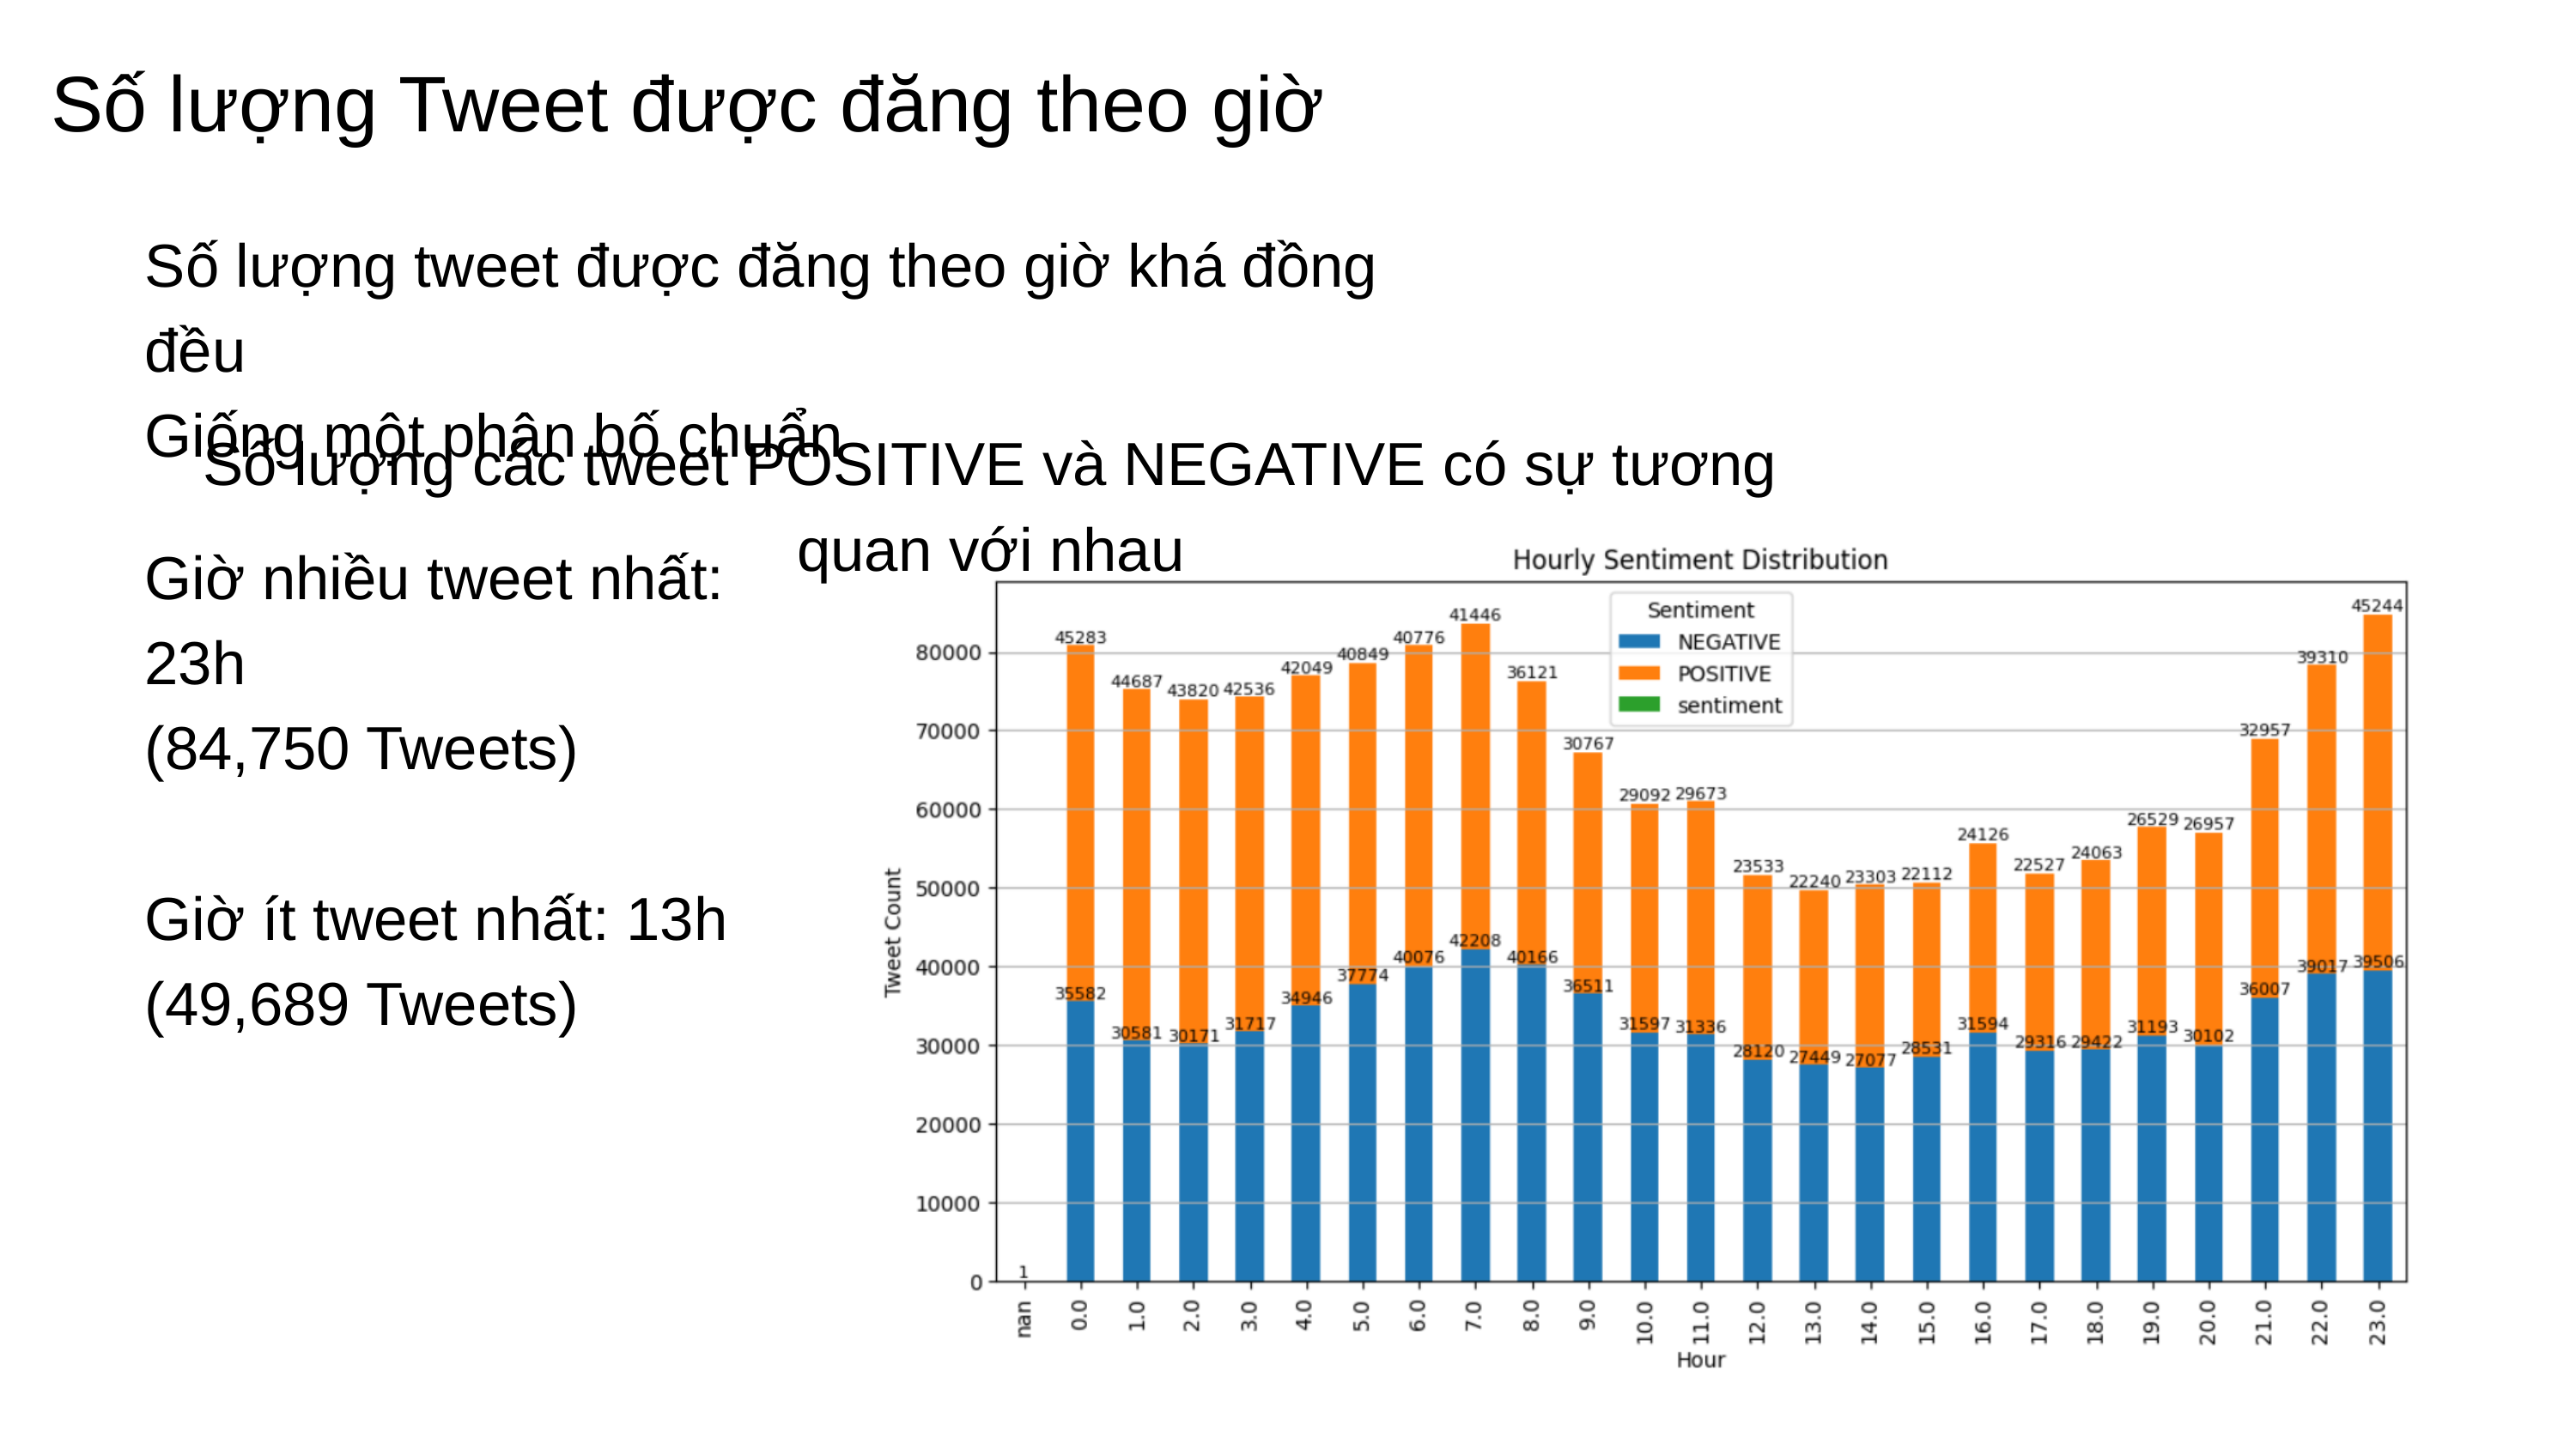

Số lượng Tweet được đăng theo giờ
Số lượng tweet được đăng theo giờ khá đồng đều
Giống một phân bố chuẩn
Số lượng các tweet POSITIVE và NEGATIVE có sự tương quan với nhau
Giờ nhiều tweet nhất: 23h
(84,750 Tweets)

Giờ ít tweet nhất: 13h
(49,689 Tweets)